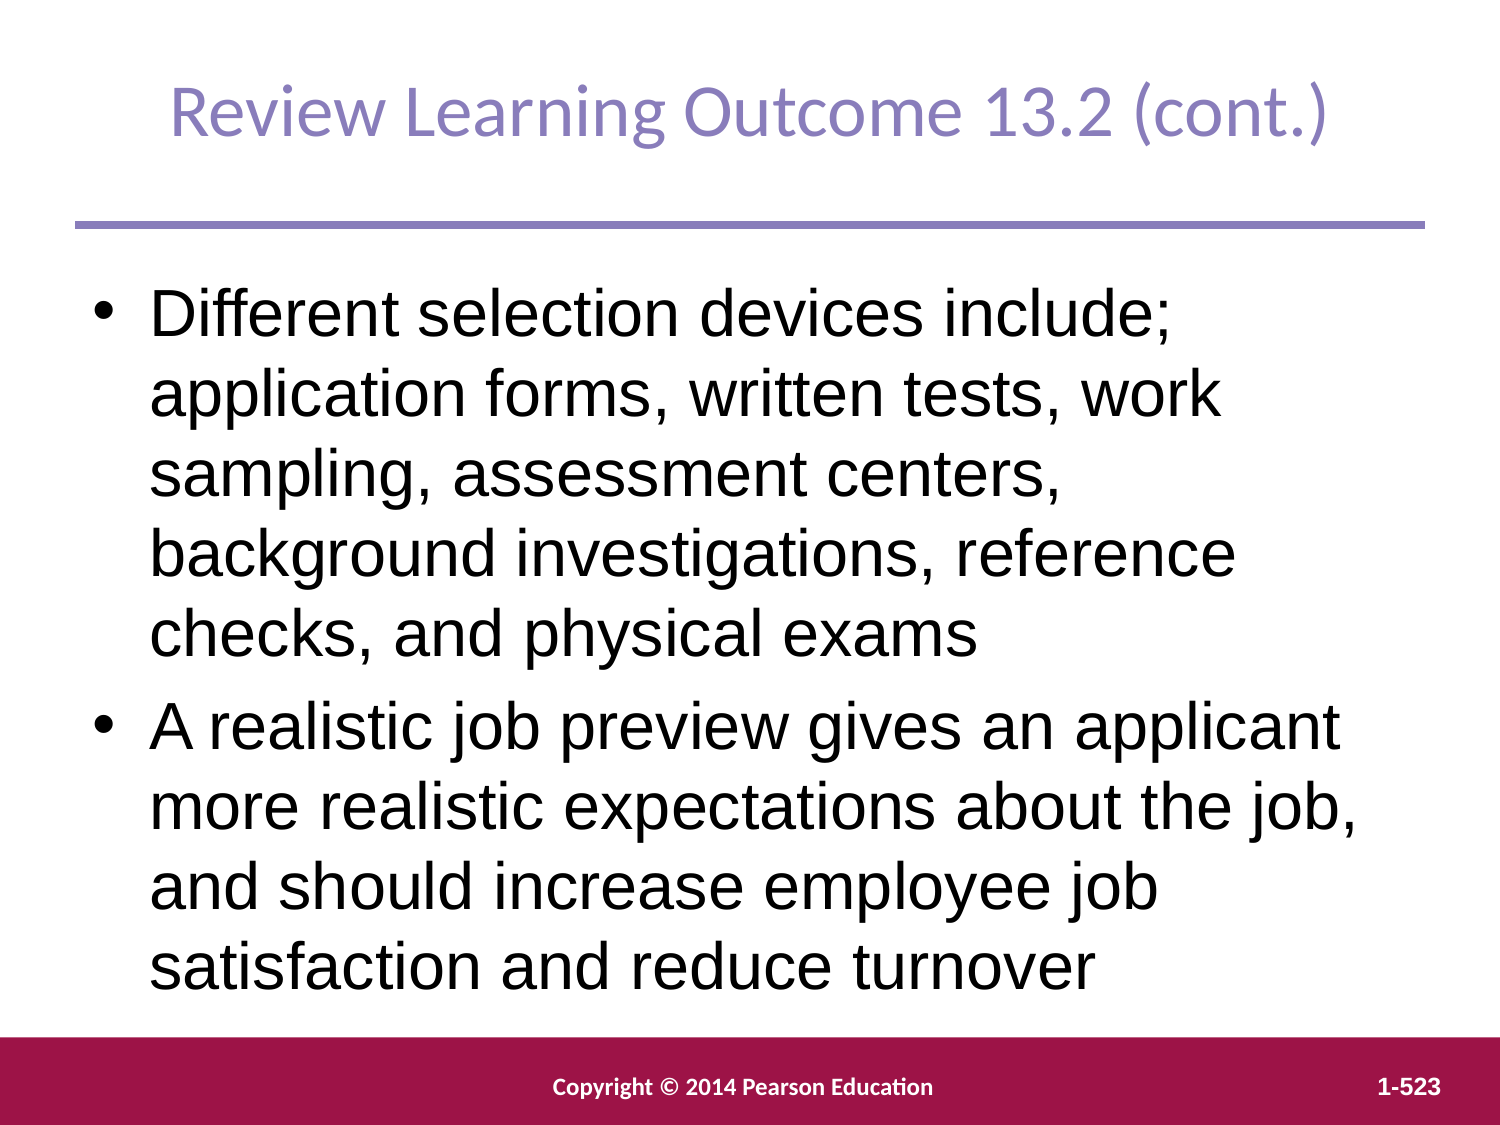

Review Learning Outcome 13.2 (cont.)
Different selection devices include; application forms, written tests, work sampling, assessment centers, background investigations, reference checks, and physical exams
A realistic job preview gives an applicant more realistic expectations about the job, and should increase employee job satisfaction and reduce turnover